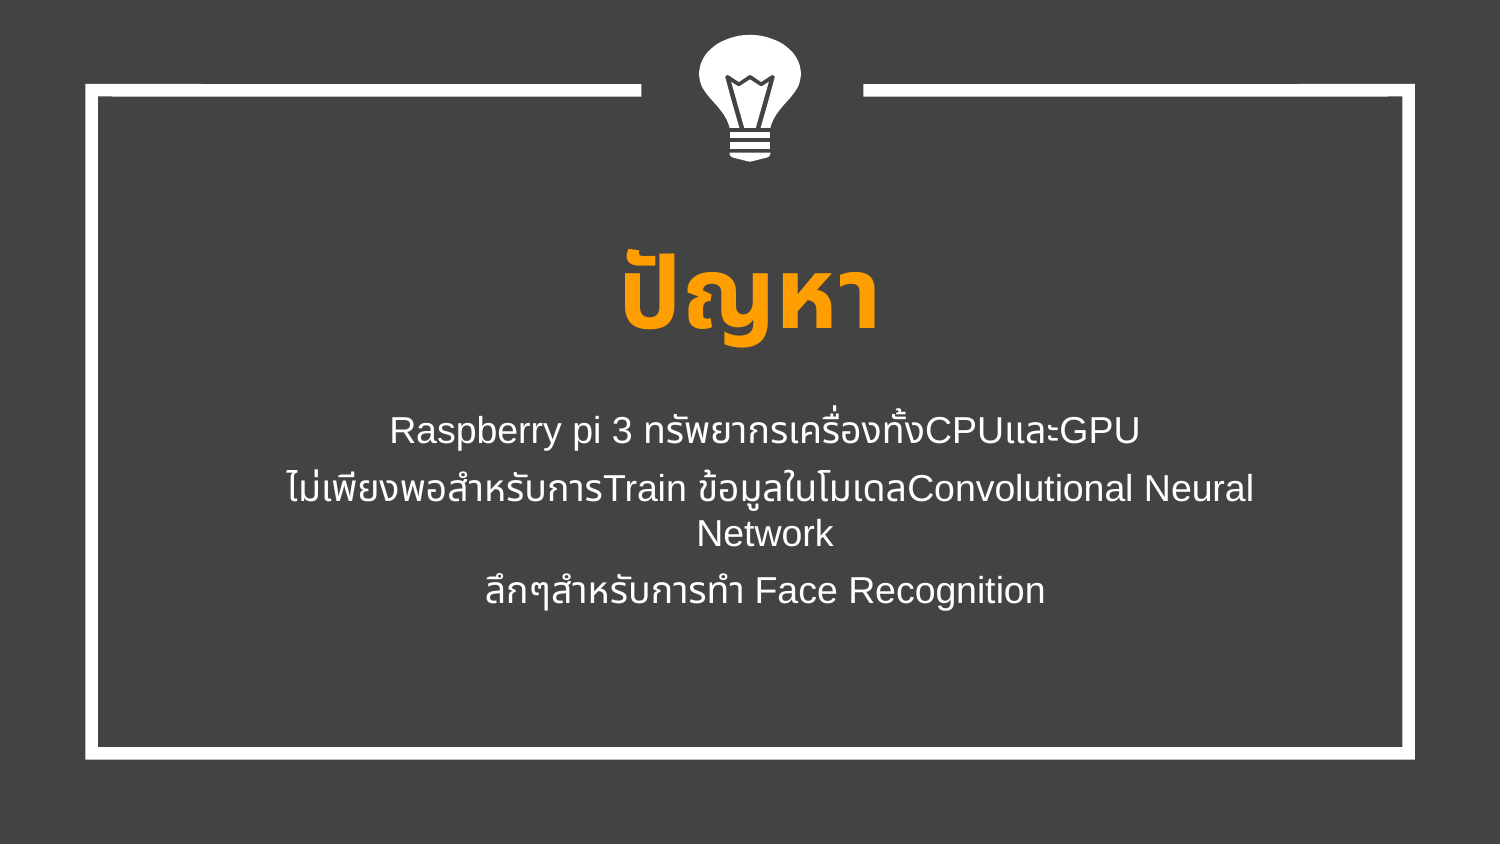

ปัญหา
Raspberry pi 3 ทรัพยากรเครื่องทั้งCPUและGPU
ไม่เพียงพอสำหรับการTrain ข้อมูลในโมเดลConvolutional Neural Network
ลึกๆสำหรับการทำ Face Recognition